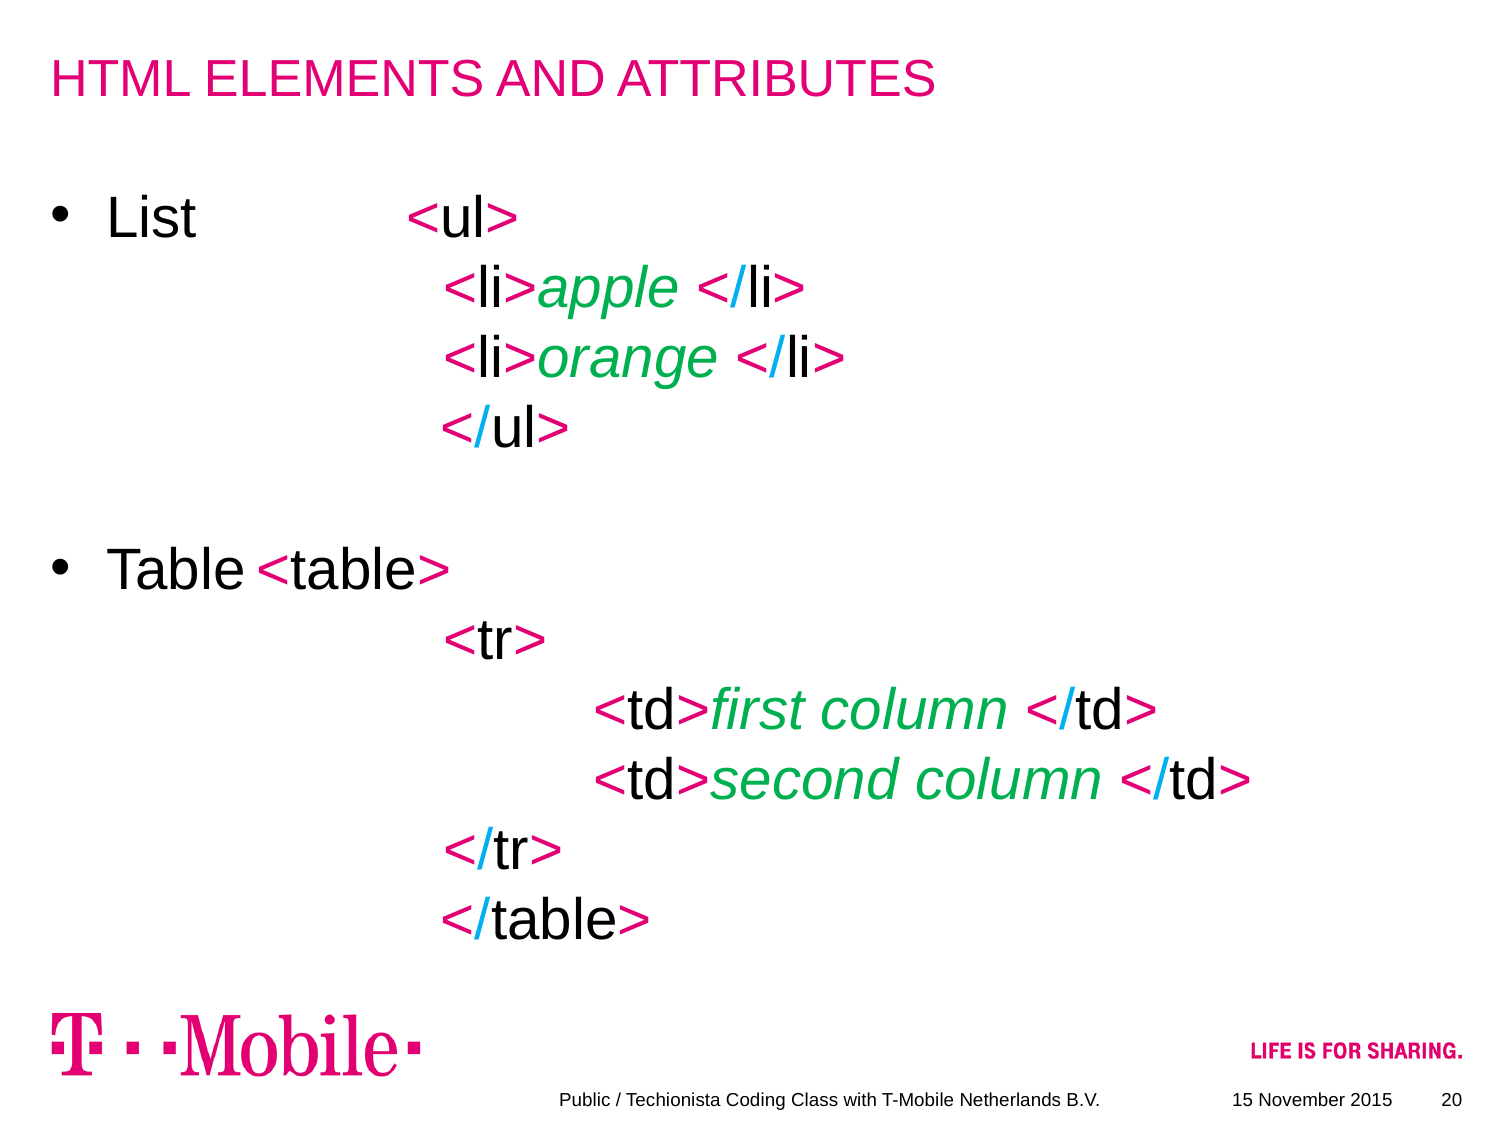

# HTML ELEMENTS AND ATTRIBUTES
List		<ul>
<li>apple </li>
<li>orange </li>
	</ul>

Table	<table>
<tr>
	<td>first column </td>
	<td>second column </td>
</tr>
	</table>
Public / Techionista Coding Class with T-Mobile Netherlands B.V.
15 November 2015
20